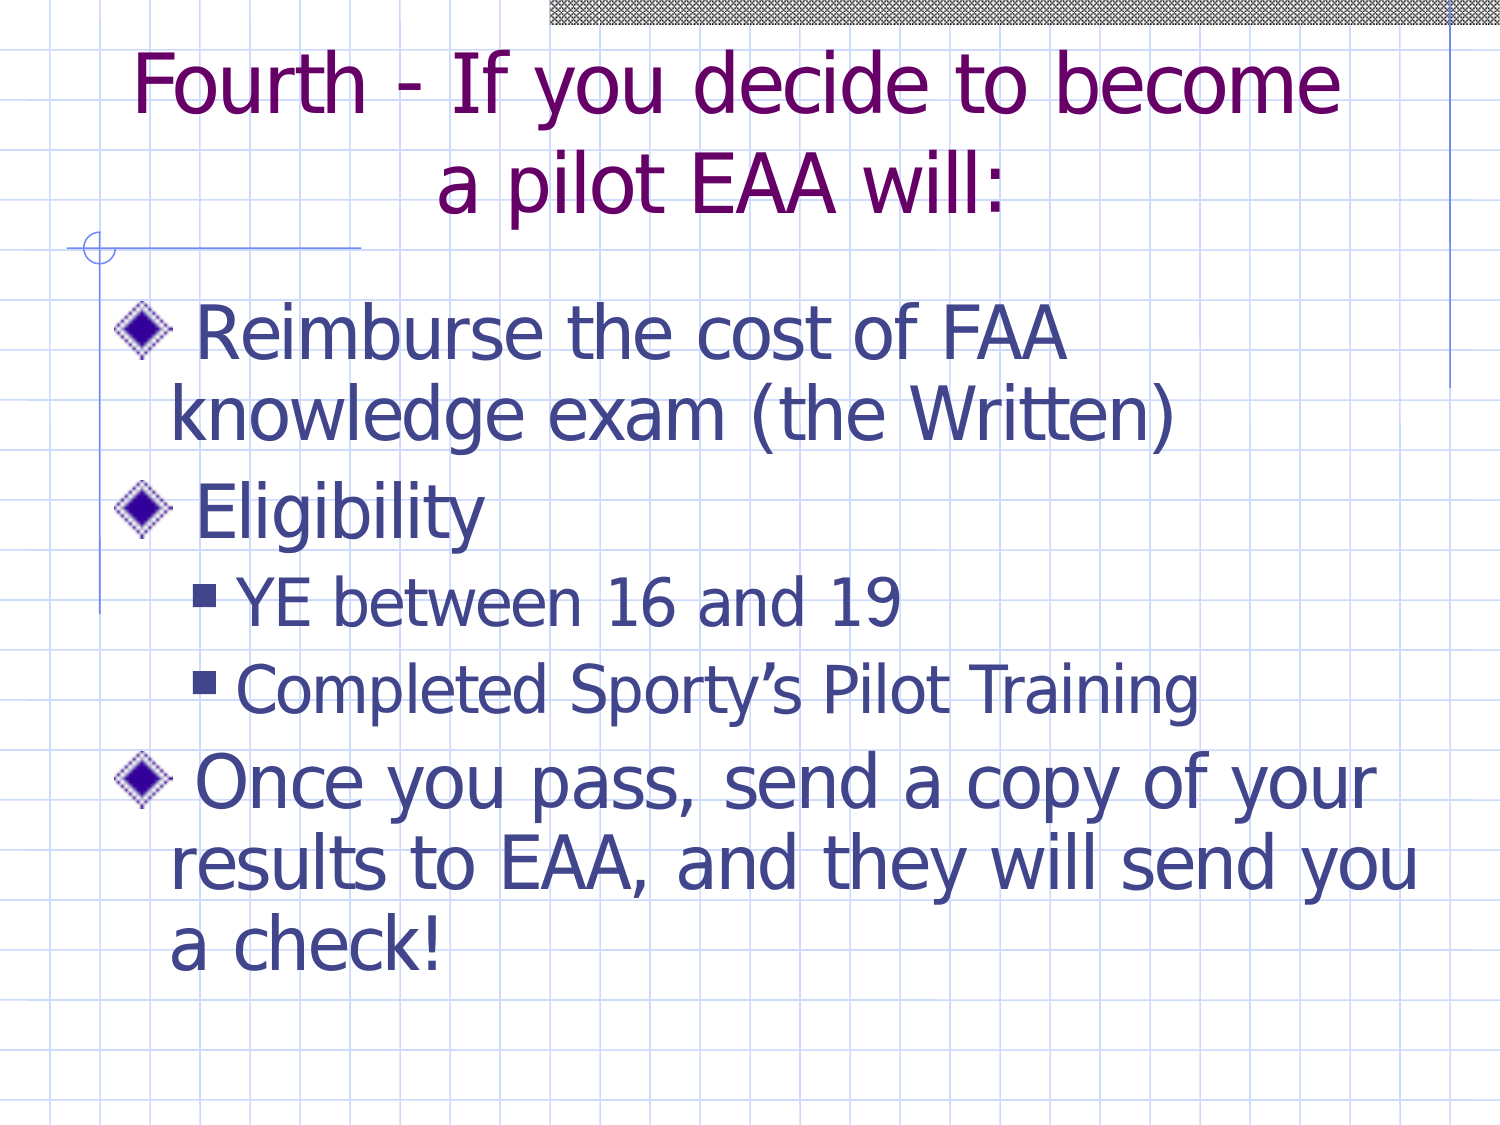

Fourth - If you decide to become a pilot EAA will:
 Reimburse the cost of FAA knowledge exam (the Written)
 Eligibility
YE between 16 and 19
Completed Sporty’s Pilot Training
 Once you pass, send a copy of your results to EAA, and they will send you a check!